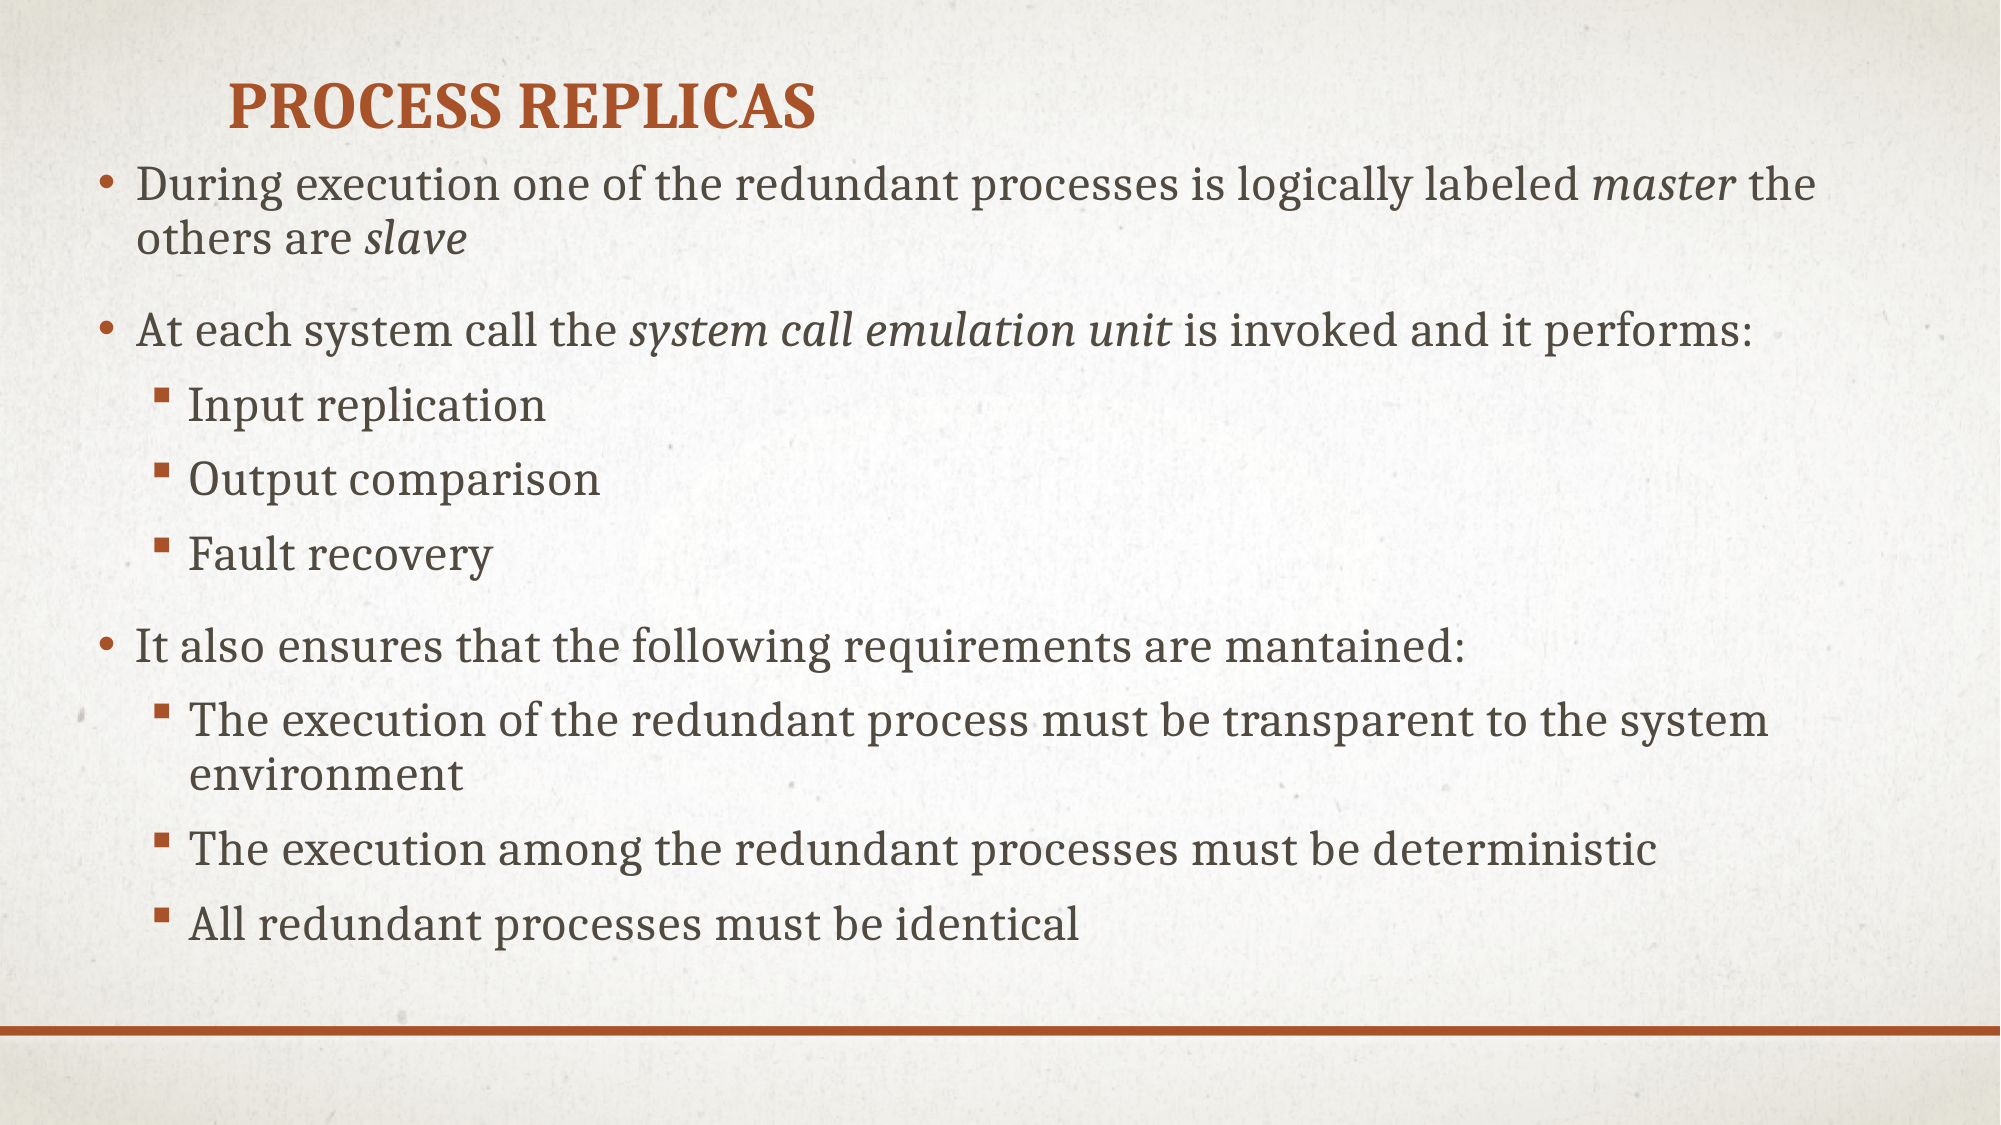

# Process replicas
During execution one of the redundant processes is logically labeled master the others are slave
At each system call the system call emulation unit is invoked and it performs:
Input replication
Output comparison
Fault recovery
It also ensures that the following requirements are mantained:
The execution of the redundant process must be transparent to the system environment
The execution among the redundant processes must be deterministic
All redundant processes must be identical